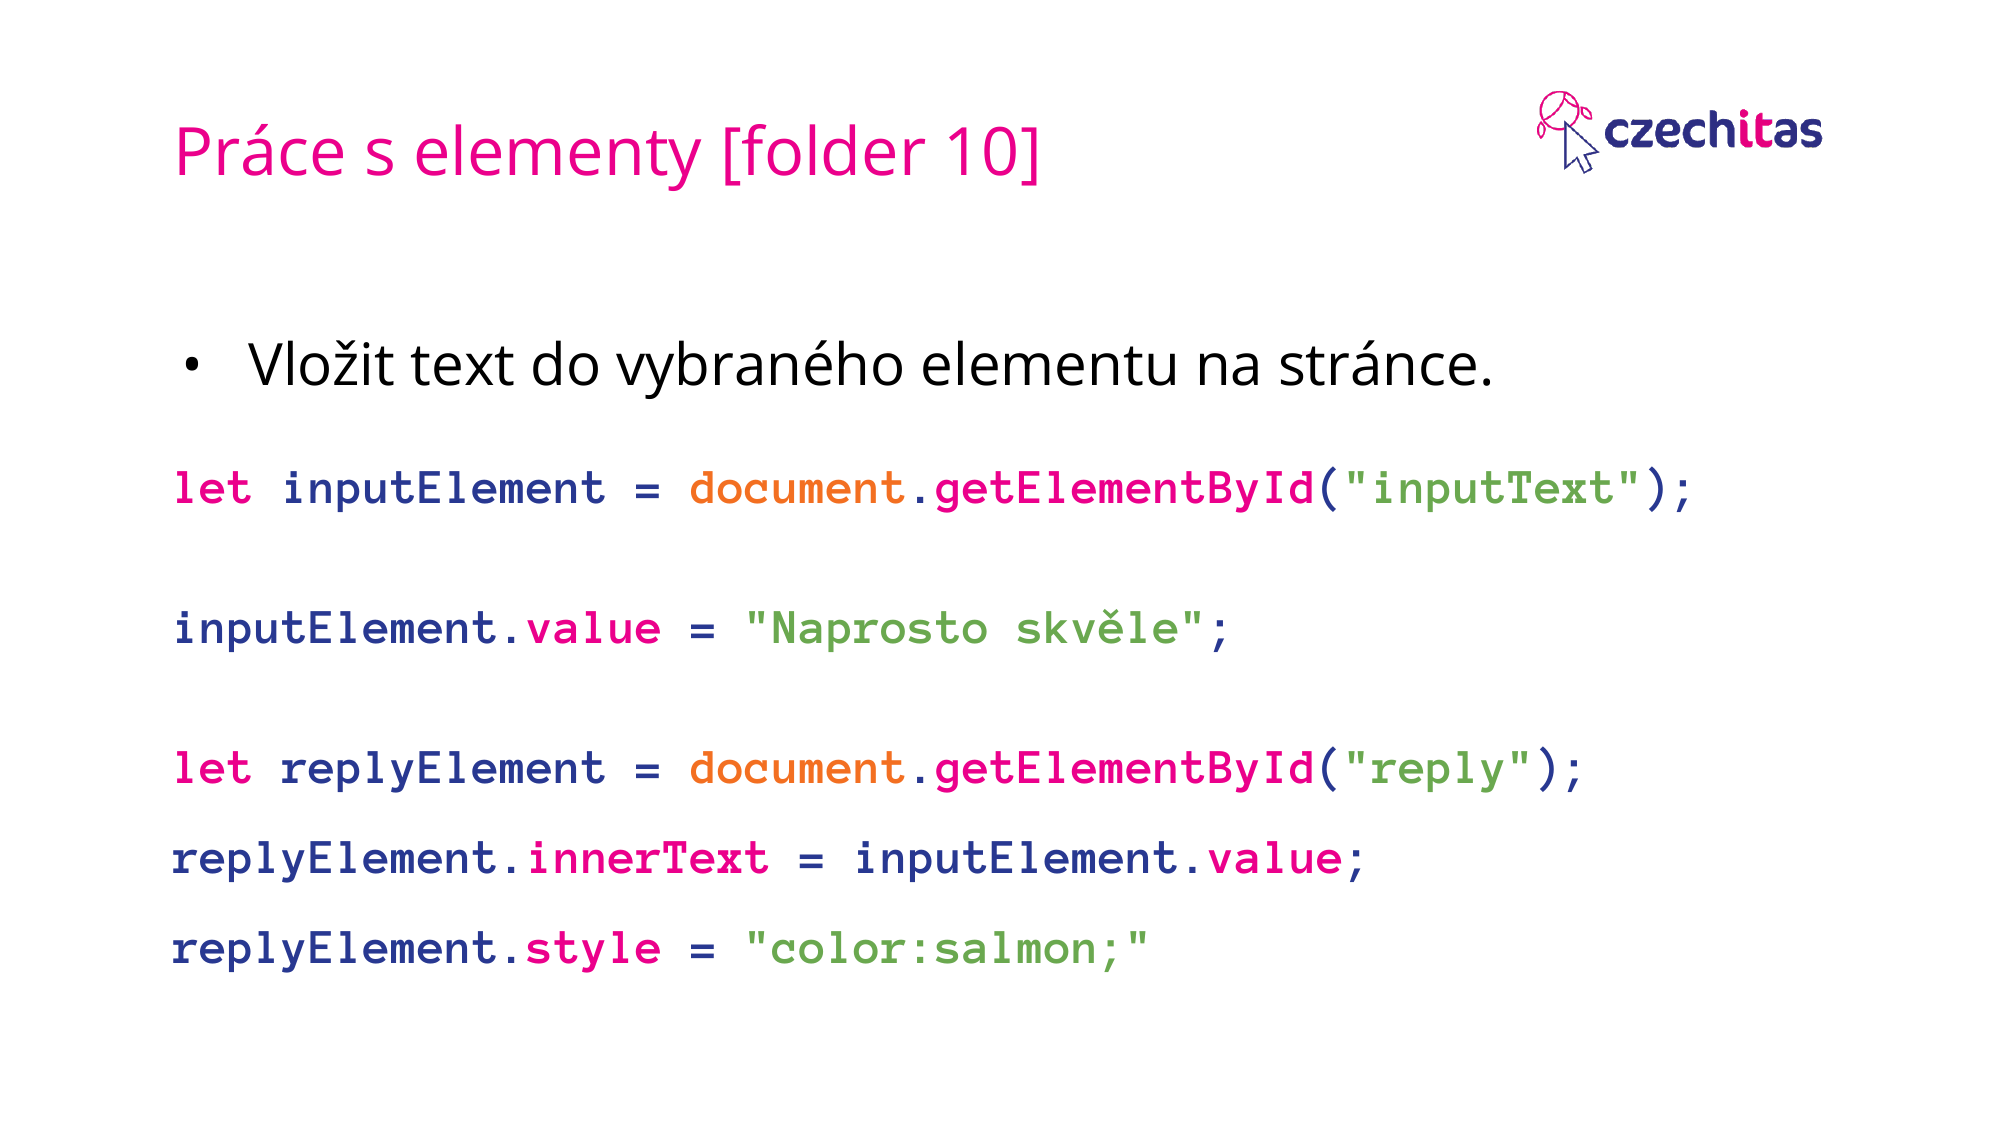

# Práce s elementy [folder 10]
Vložit text do vybraného elementu na stránce.
let inputElement = document.getElementById("inputText");
inputElement.value = "Naprosto skvěle";
let replyElement = document.getElementById("reply");
replyElement.innerText = inputElement.value;
replyElement.style = "color:salmon;"